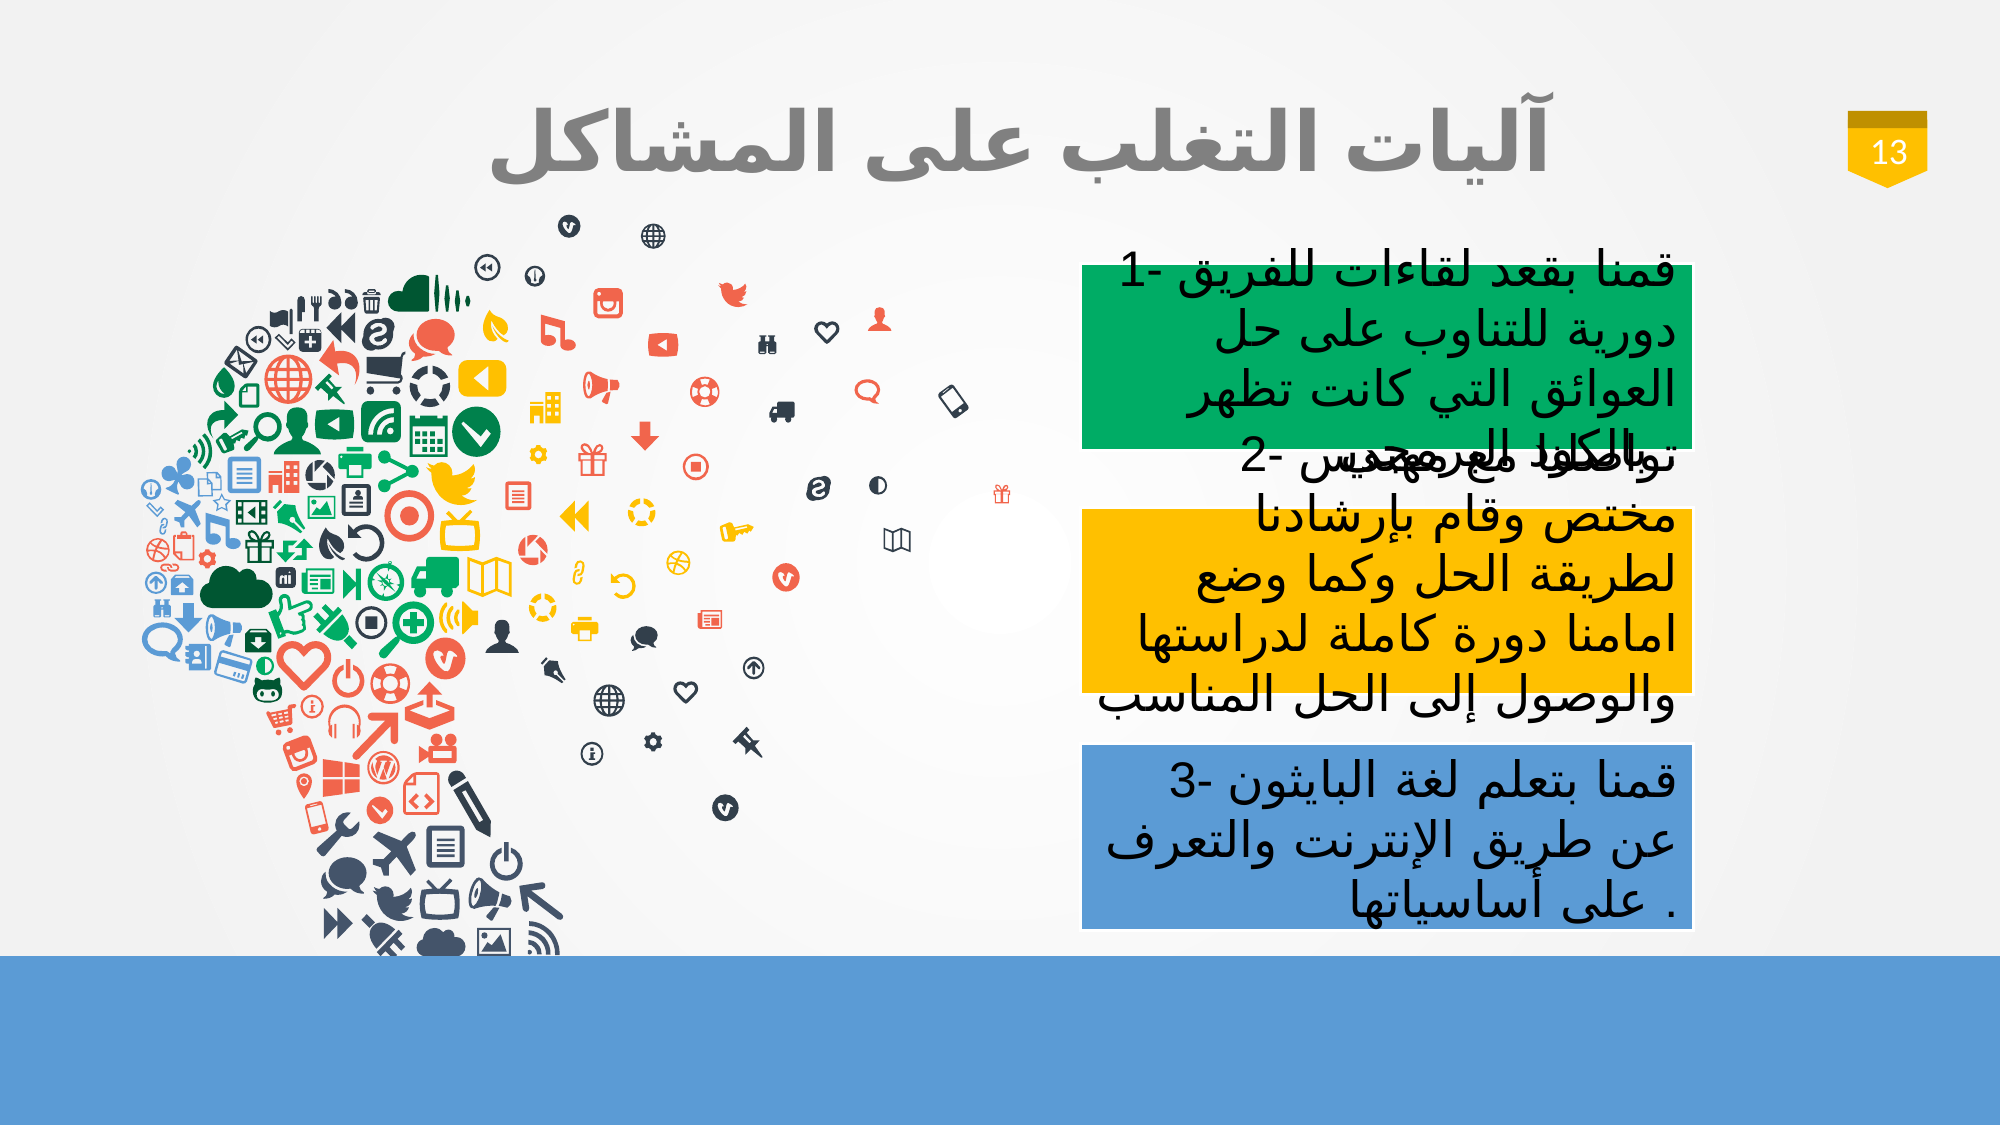

# آليات التغلب على المشاكل
13

1- قمنا بقعد لقاءات للفريق دورية للتناوب على حل العوائق التي كانت تظهر بالكود البرمجي .
2- تواصلنا مع مهندس مختص وقام بإرشادنا لطريقة الحل وكما وضع امامنا دورة كاملة لدراستها والوصول إلى الحل المناسب .
3- قمنا بتعلم لغة البايثون عن طريق الإنترنت والتعرف على أساسياتها .